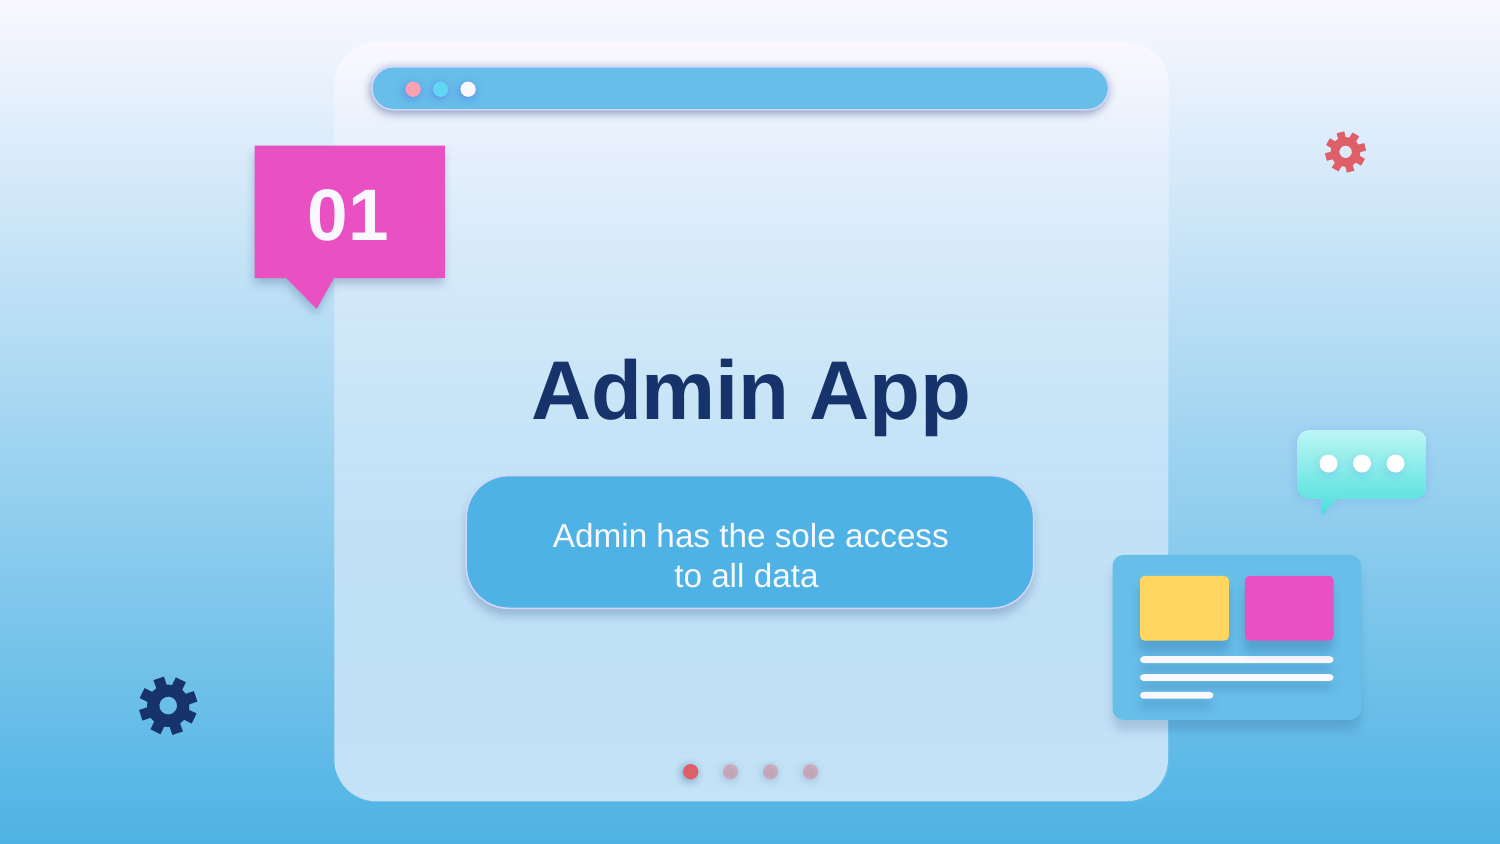

01
# Admin App

Admin has the sole access to all data